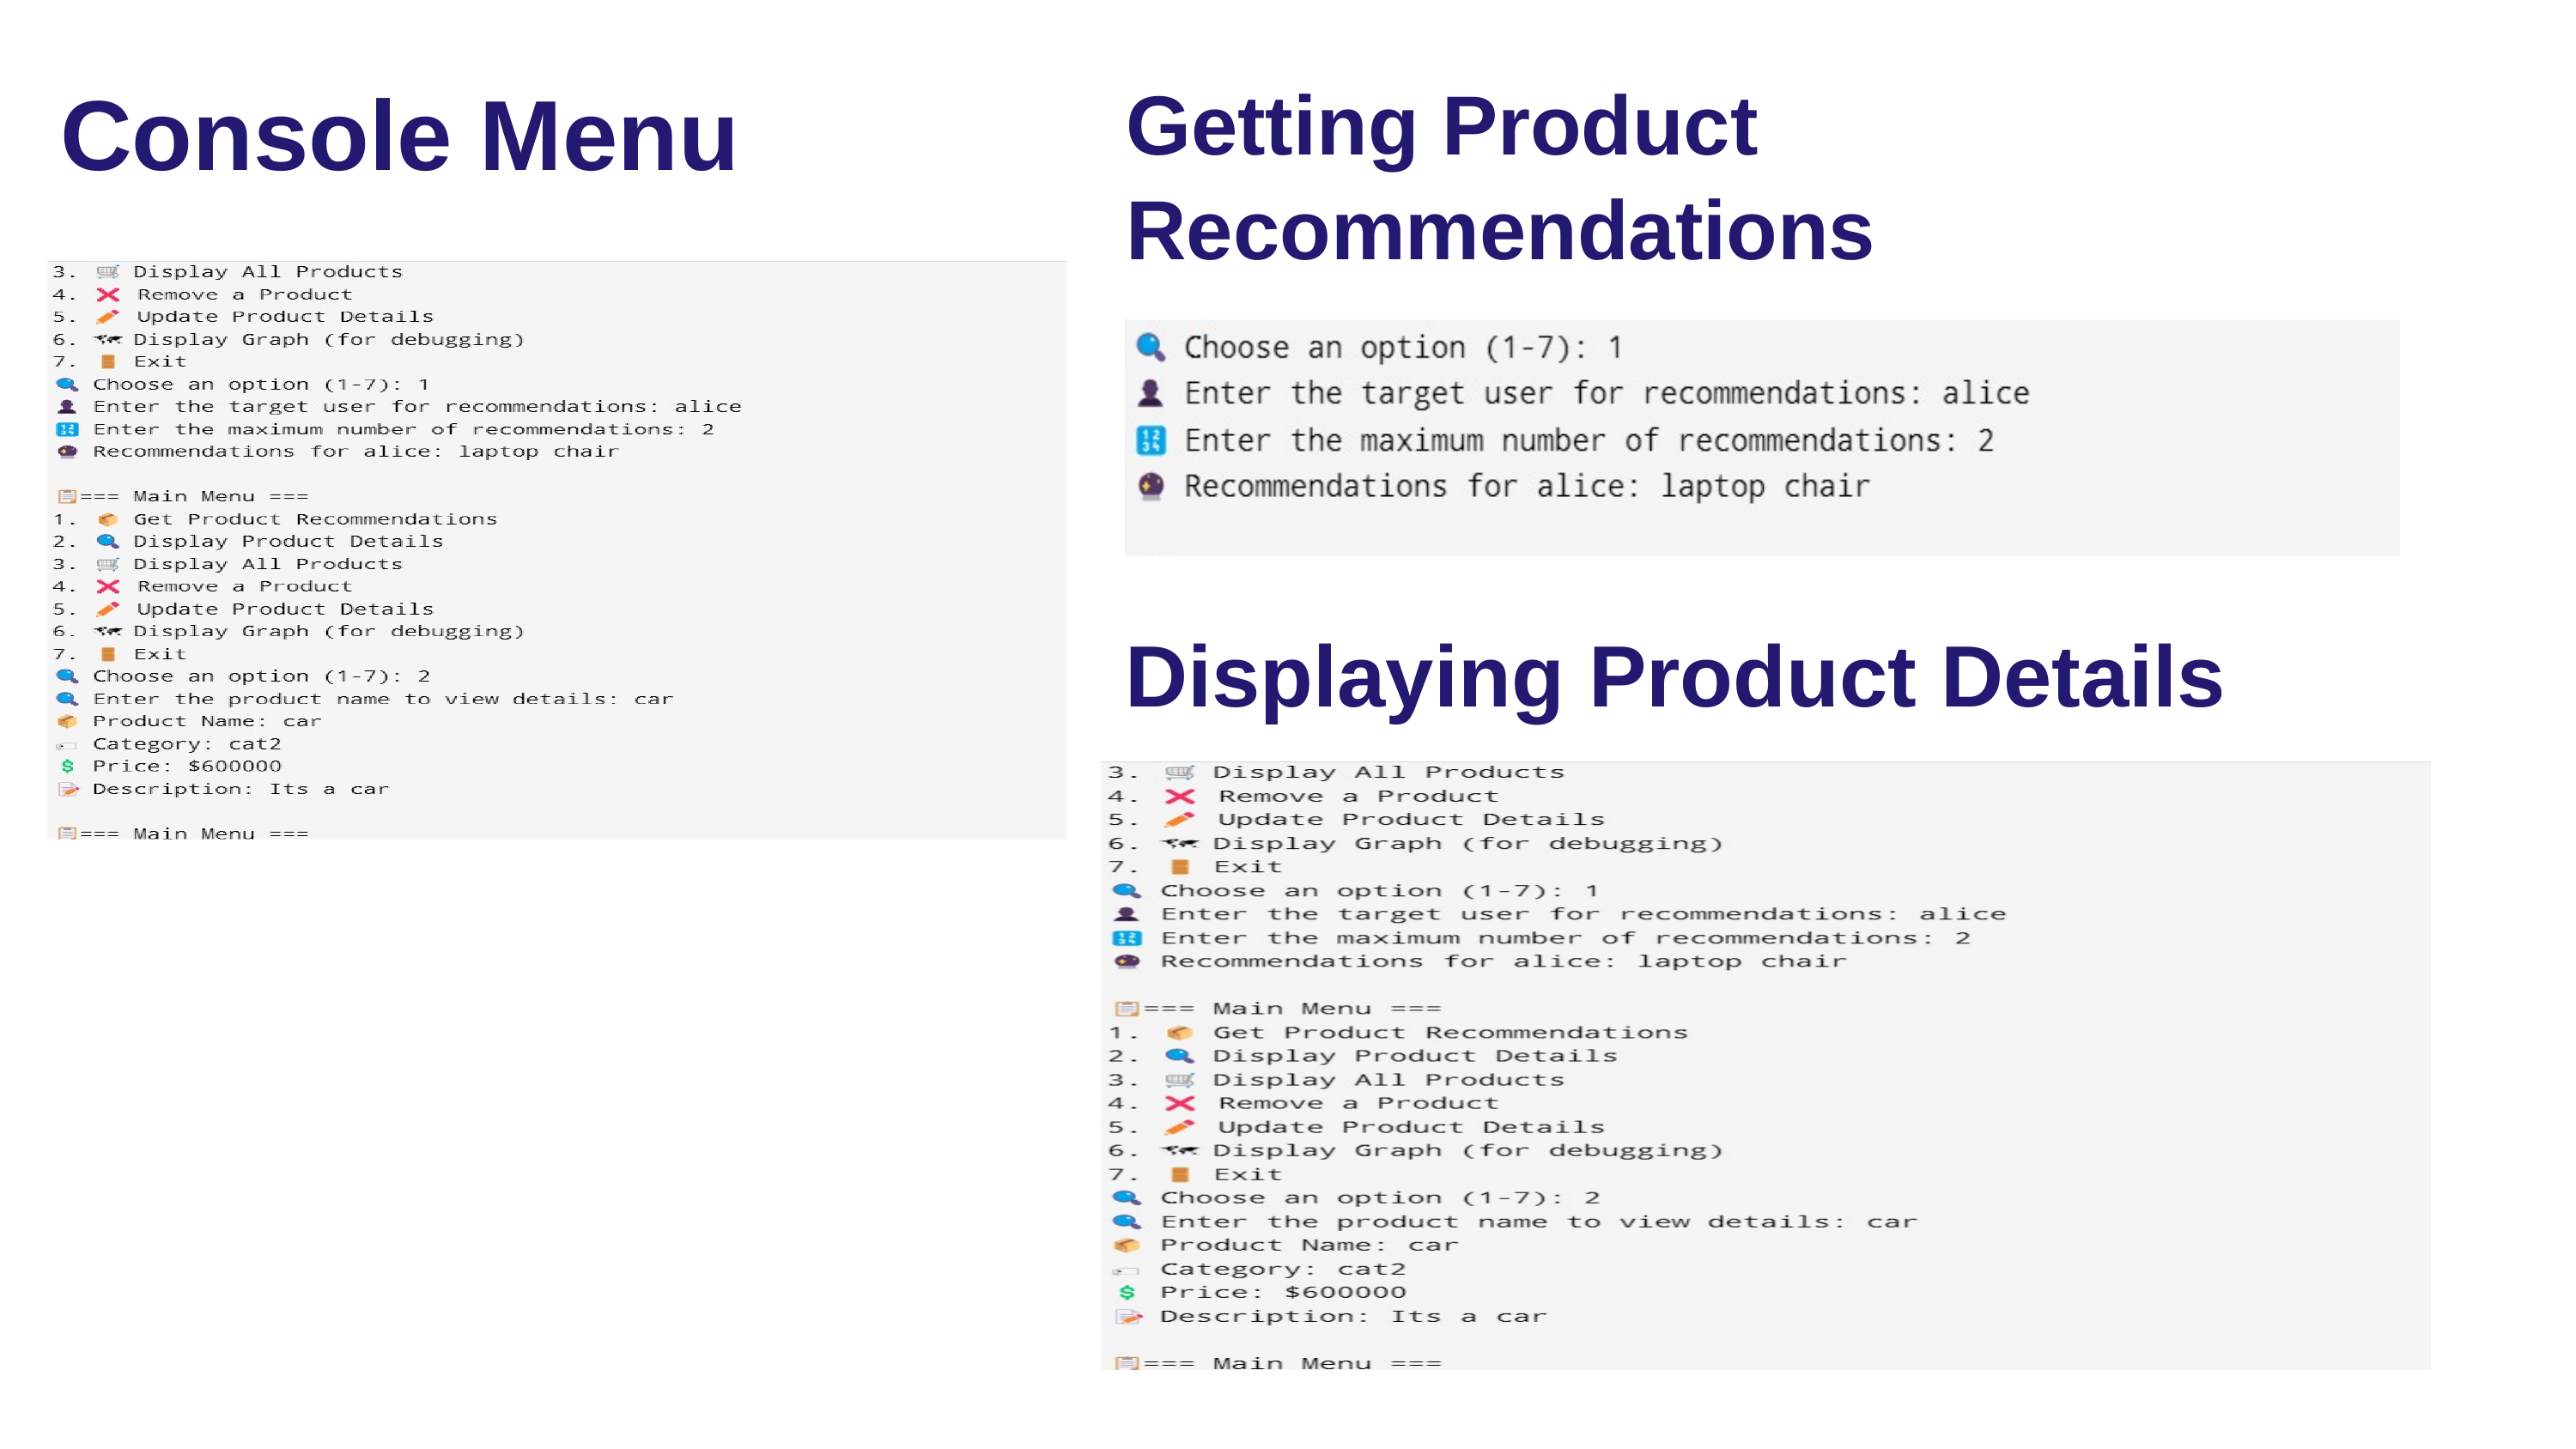

Console Menu
Getting Product Recommendations

Displaying Product Details